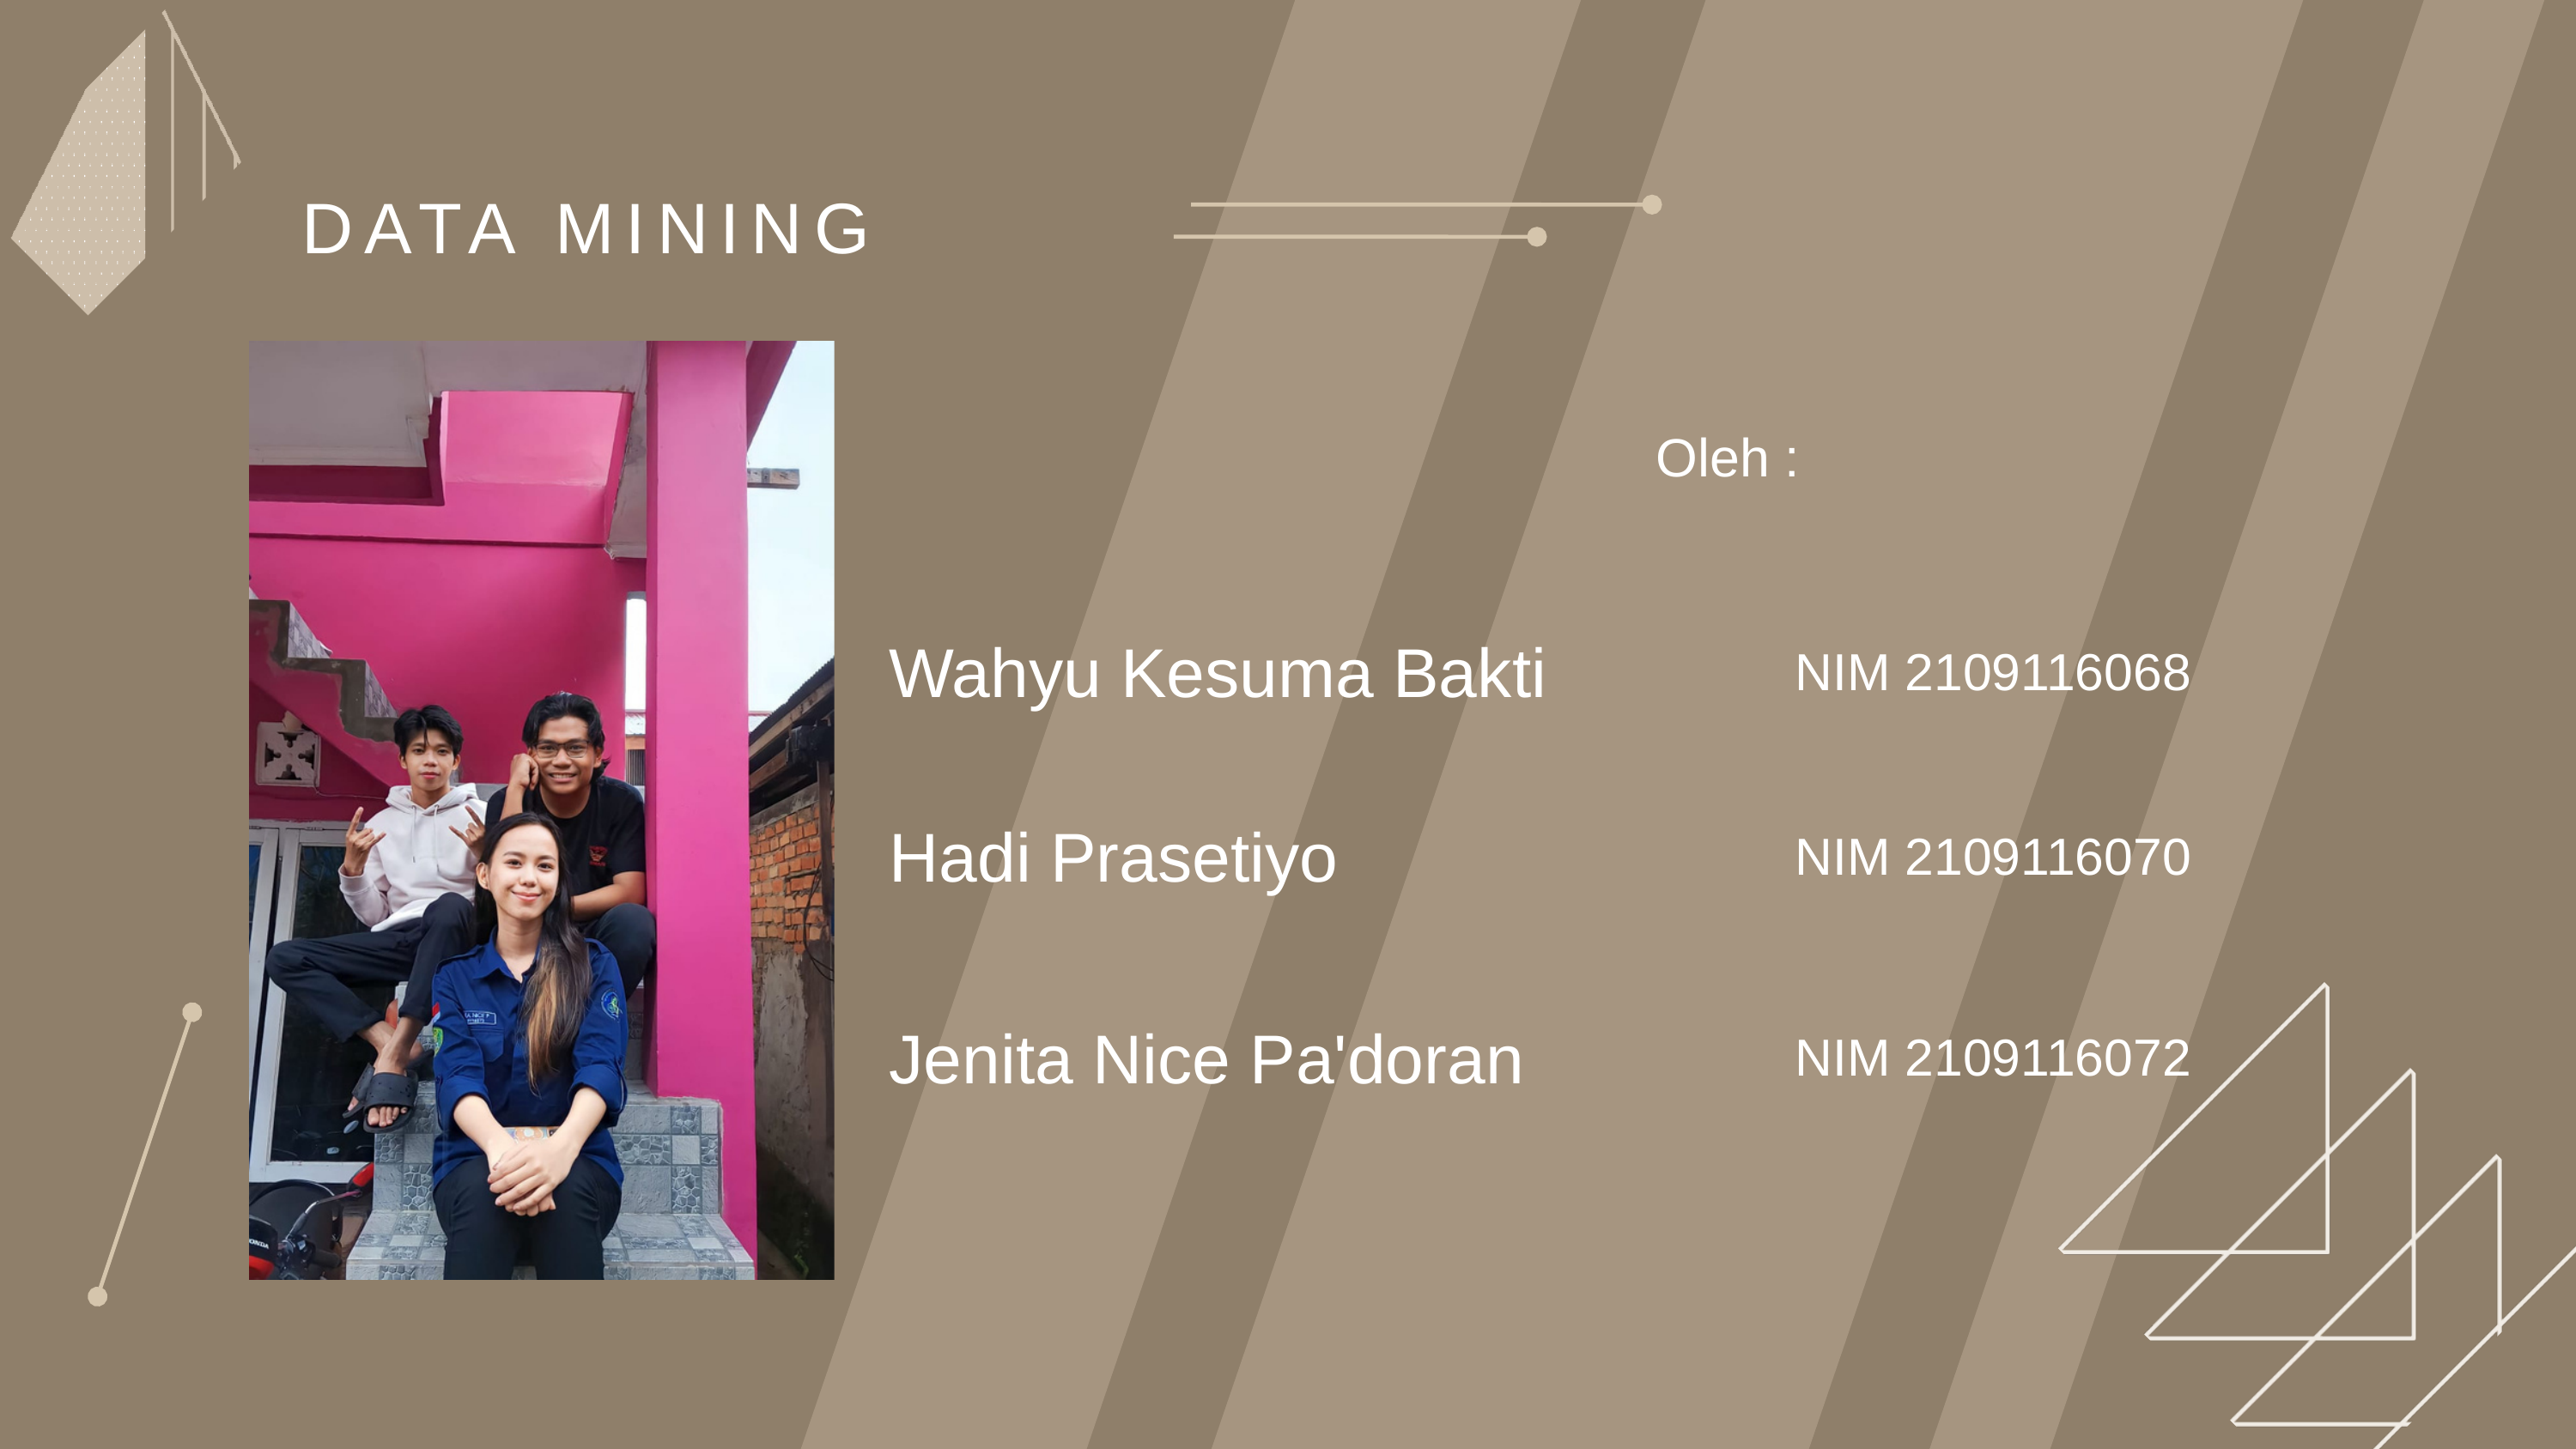

DATA MINING

Oleh :
Wahyu Kesuma Bakti
NIM 2109116068
Hadi Prasetiyo
NIM 2109116070
Jenita Nice Pa'doran

NIM 2109116072